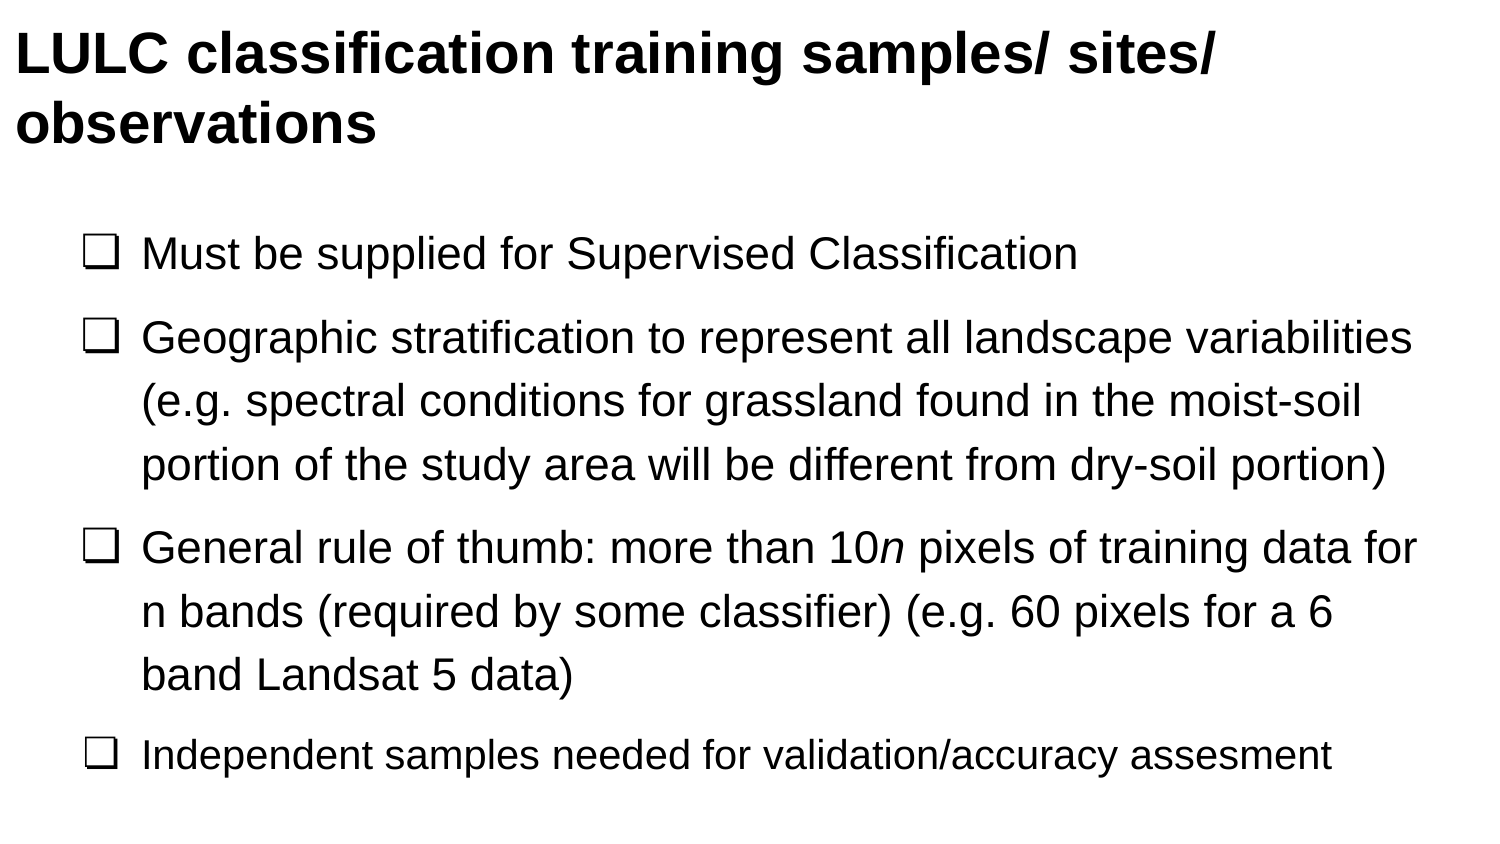

# LULC classification training samples/ sites/ observations

Must be supplied for Supervised Classification
Geographic stratification to represent all landscape variabilities (e.g. spectral conditions for grassland found in the moist-soil portion of the study area will be different from dry-soil portion)
General rule of thumb: more than 10n pixels of training data for n bands (required by some classifier) (e.g. 60 pixels for a 6 band Landsat 5 data)
Independent samples needed for validation/accuracy assesment